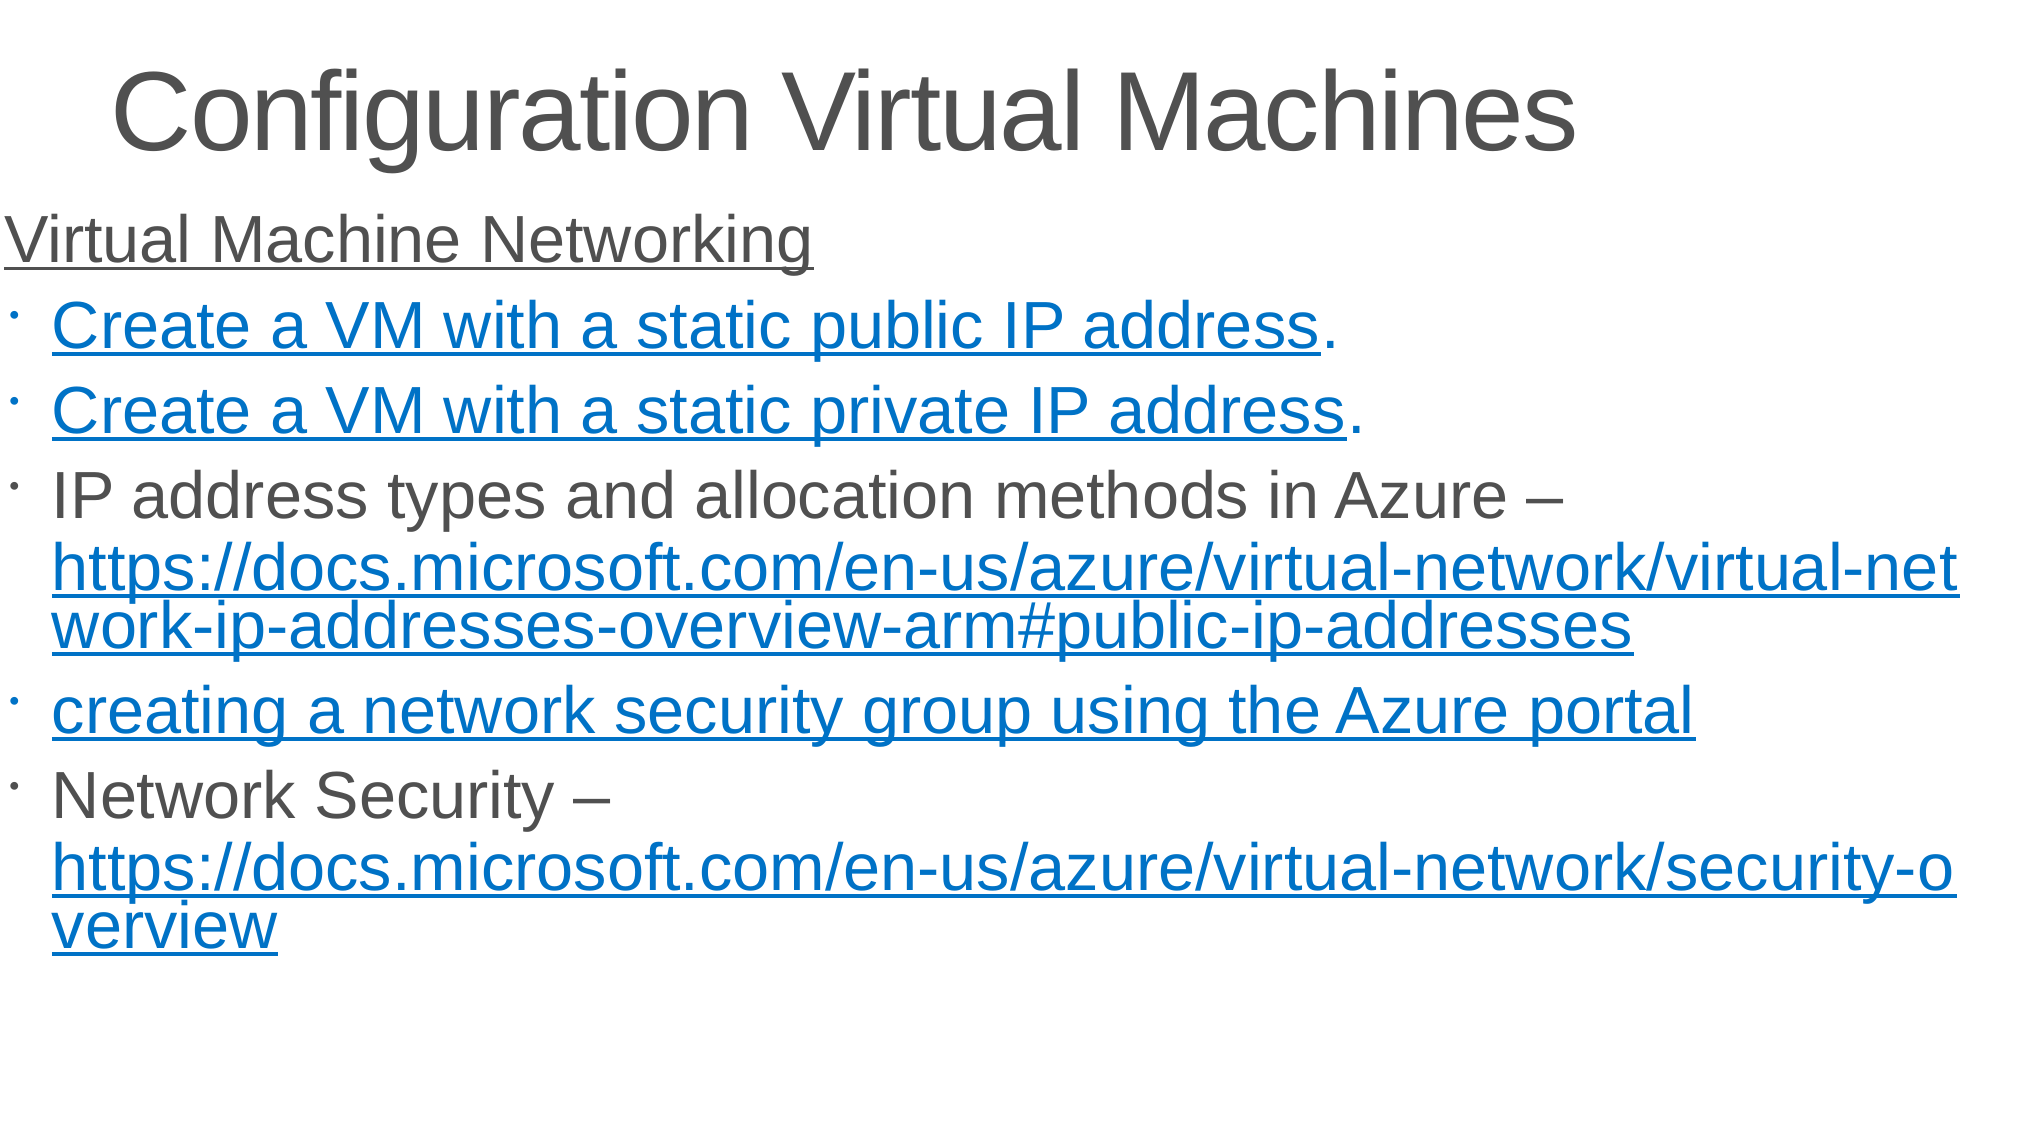

# Configuration Virtual Machines
Virtual Machine Networking
Create a VM with a static public IP address.
Create a VM with a static private IP address.
IP address types and allocation methods in Azure – https://docs.microsoft.com/en-us/azure/virtual-network/virtual-network-ip-addresses-overview-arm#public-ip-addresses
creating a network security group using the Azure portal
Network Security – https://docs.microsoft.com/en-us/azure/virtual-network/security-overview